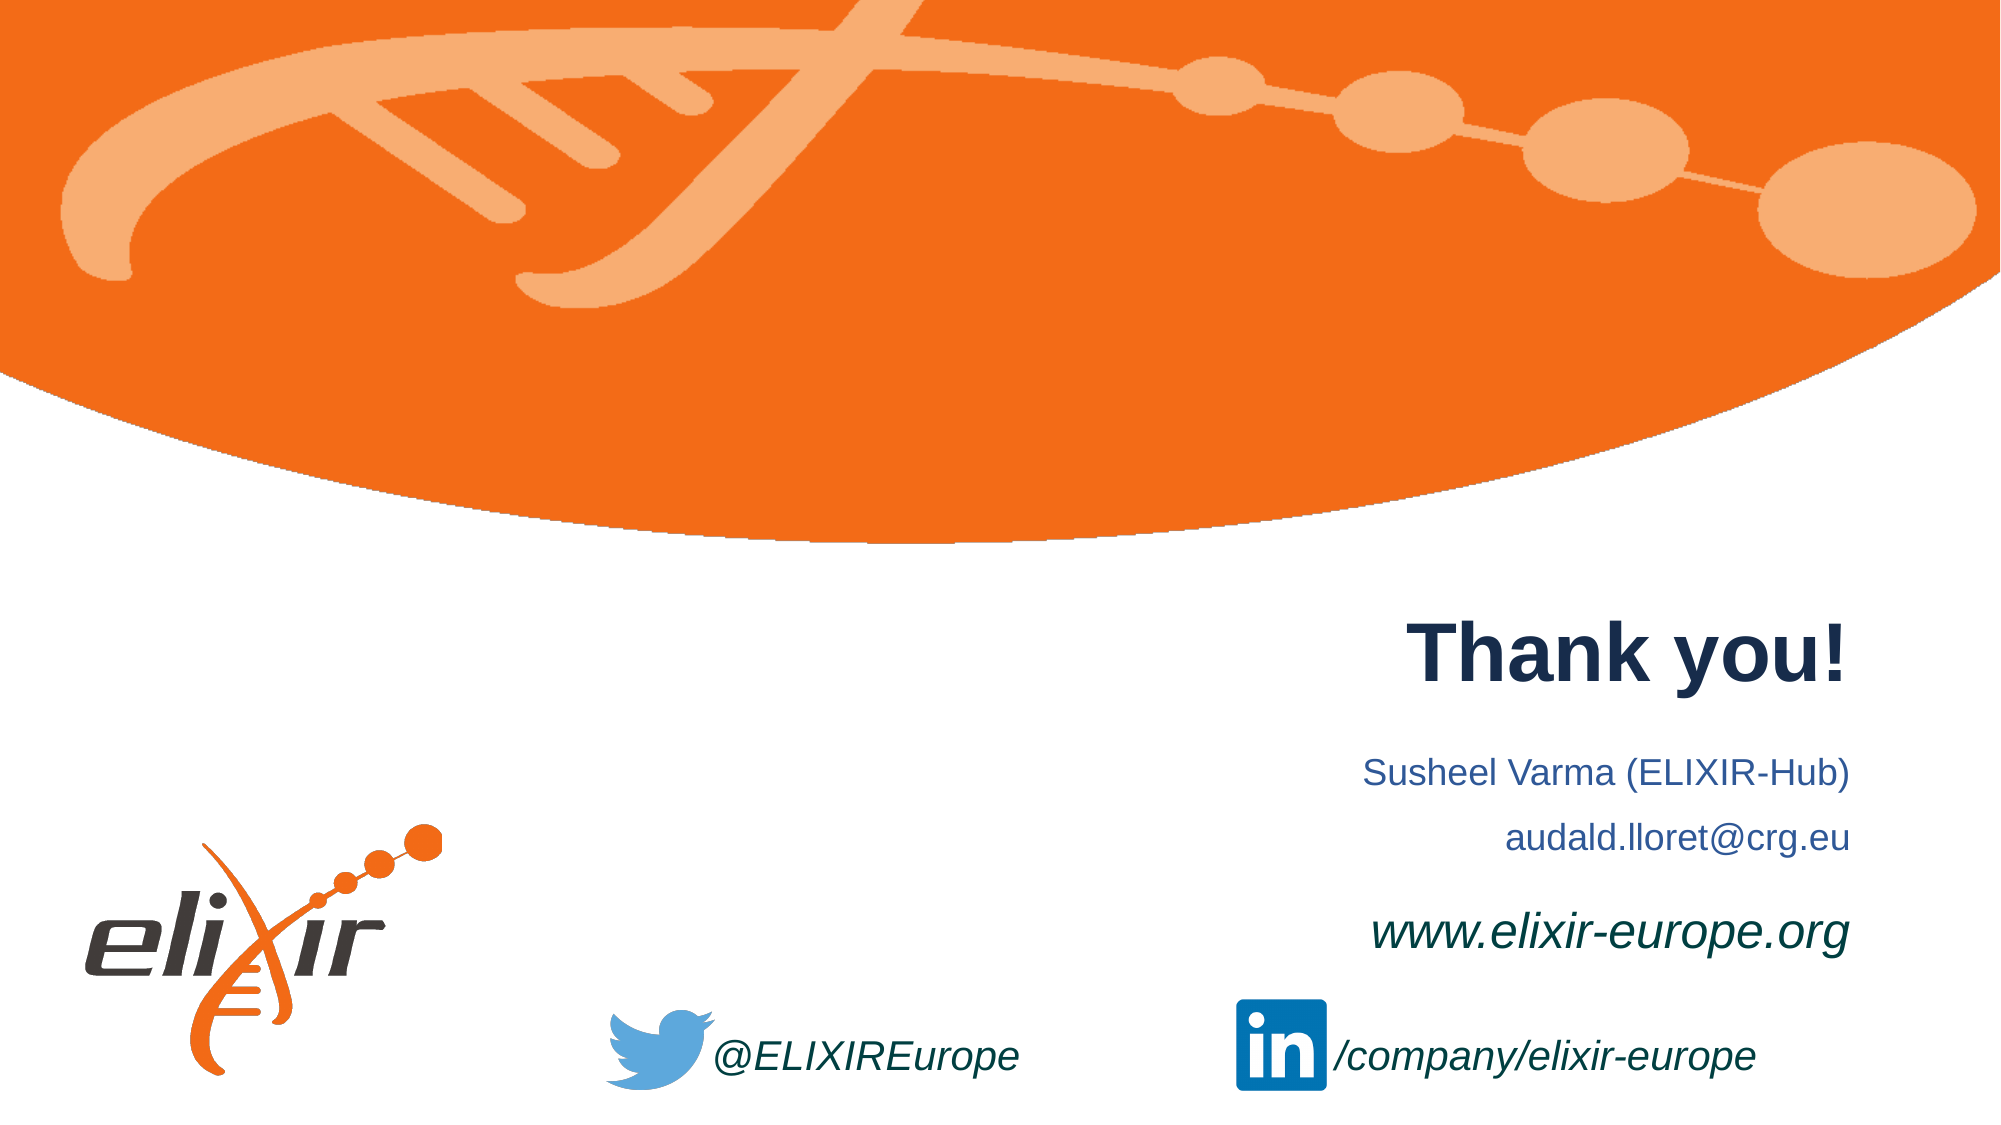

# Thank you!
Susheel Varma (ELIXIR-Hub)
audald.lloret@crg.eu